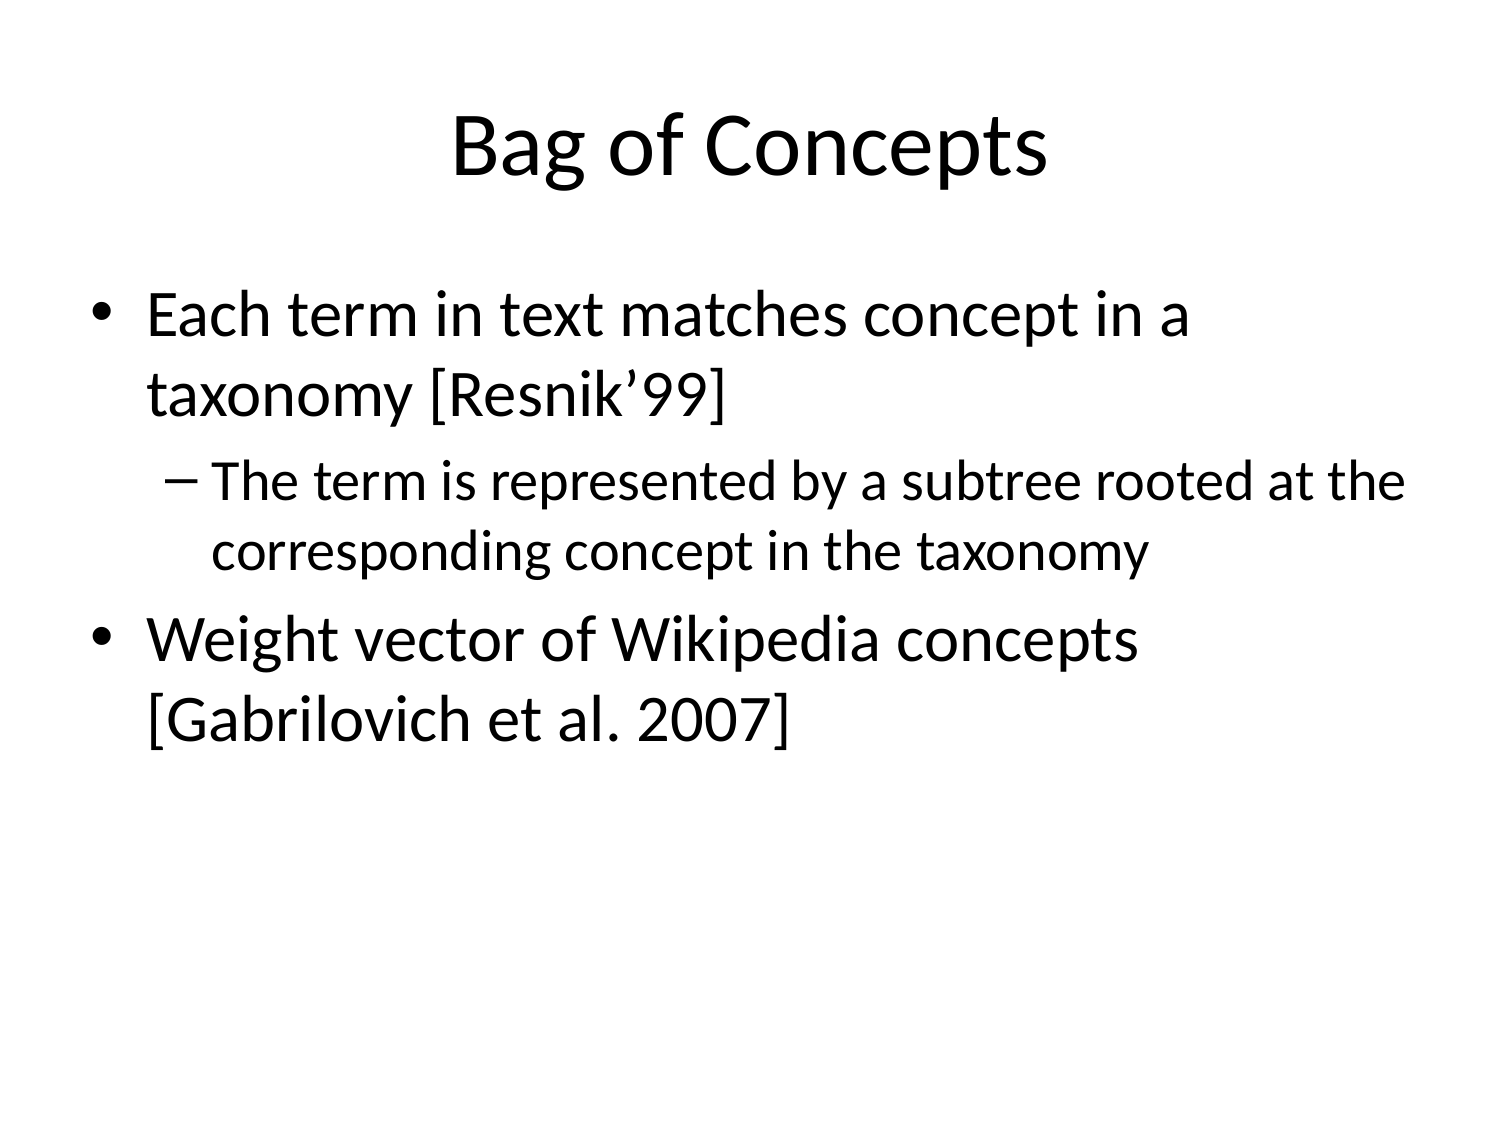

# Bag of Concepts
Each term in text matches concept in a taxonomy [Resnik’99]
The term is represented by a subtree rooted at the corresponding concept in the taxonomy
Weight vector of Wikipedia concepts [Gabrilovich et al. 2007]